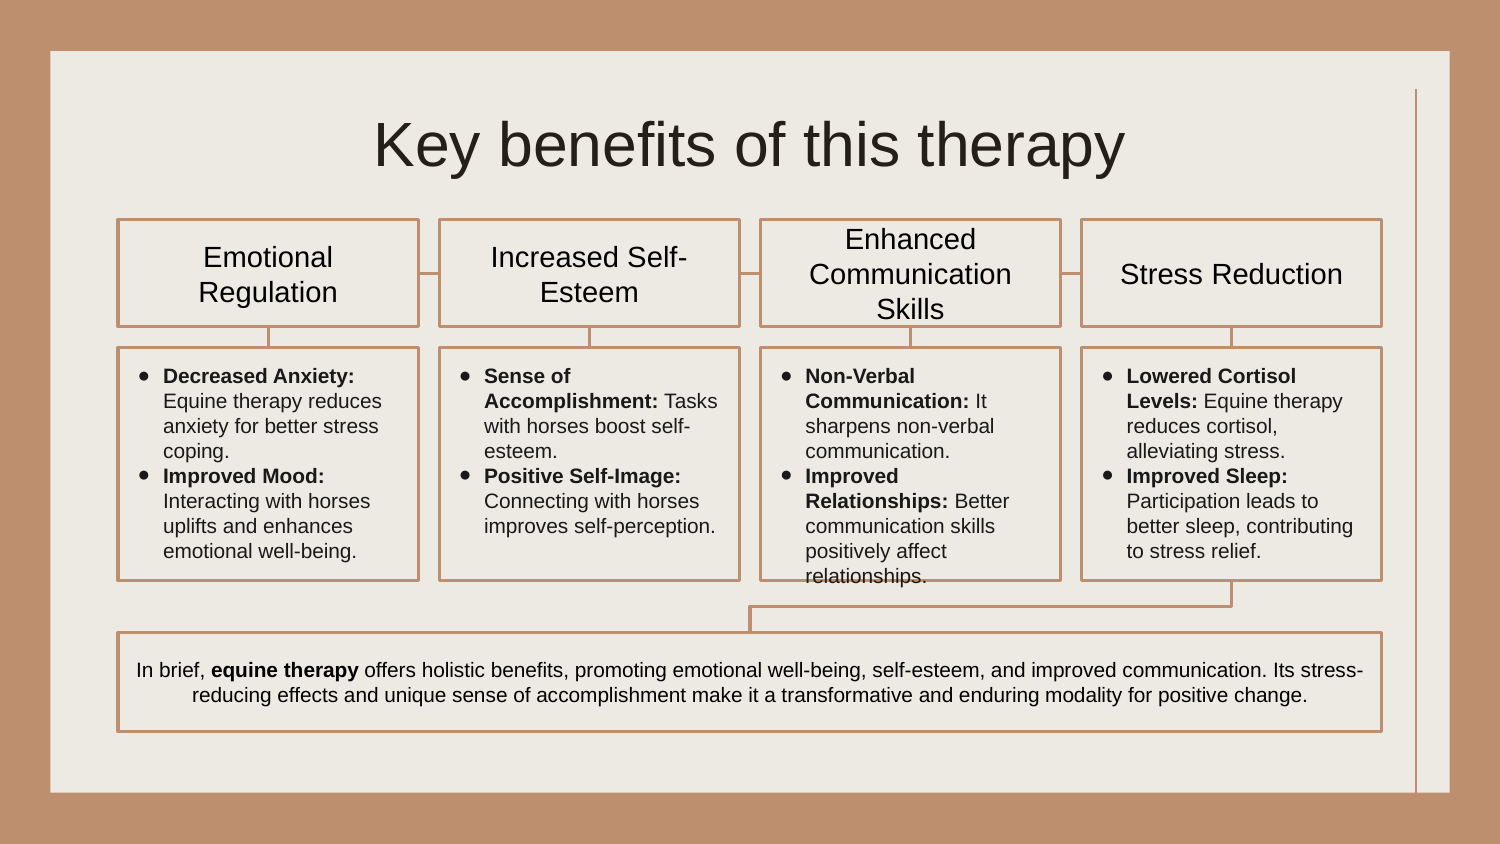

# Key benefits of this therapy
Emotional Regulation
Increased Self-Esteem
Enhanced Communication Skills
Stress Reduction
Decreased Anxiety: Equine therapy reduces anxiety for better stress coping.
Improved Mood: Interacting with horses uplifts and enhances emotional well-being.
Sense of Accomplishment: Tasks with horses boost self-esteem.
Positive Self-Image: Connecting with horses improves self-perception.
Non-Verbal Communication: It sharpens non-verbal communication.
Improved Relationships: Better communication skills positively affect relationships.
Lowered Cortisol Levels: Equine therapy reduces cortisol, alleviating stress.
Improved Sleep: Participation leads to better sleep, contributing to stress relief.
In brief, equine therapy offers holistic benefits, promoting emotional well-being, self-esteem, and improved communication. Its stress-reducing effects and unique sense of accomplishment make it a transformative and enduring modality for positive change.